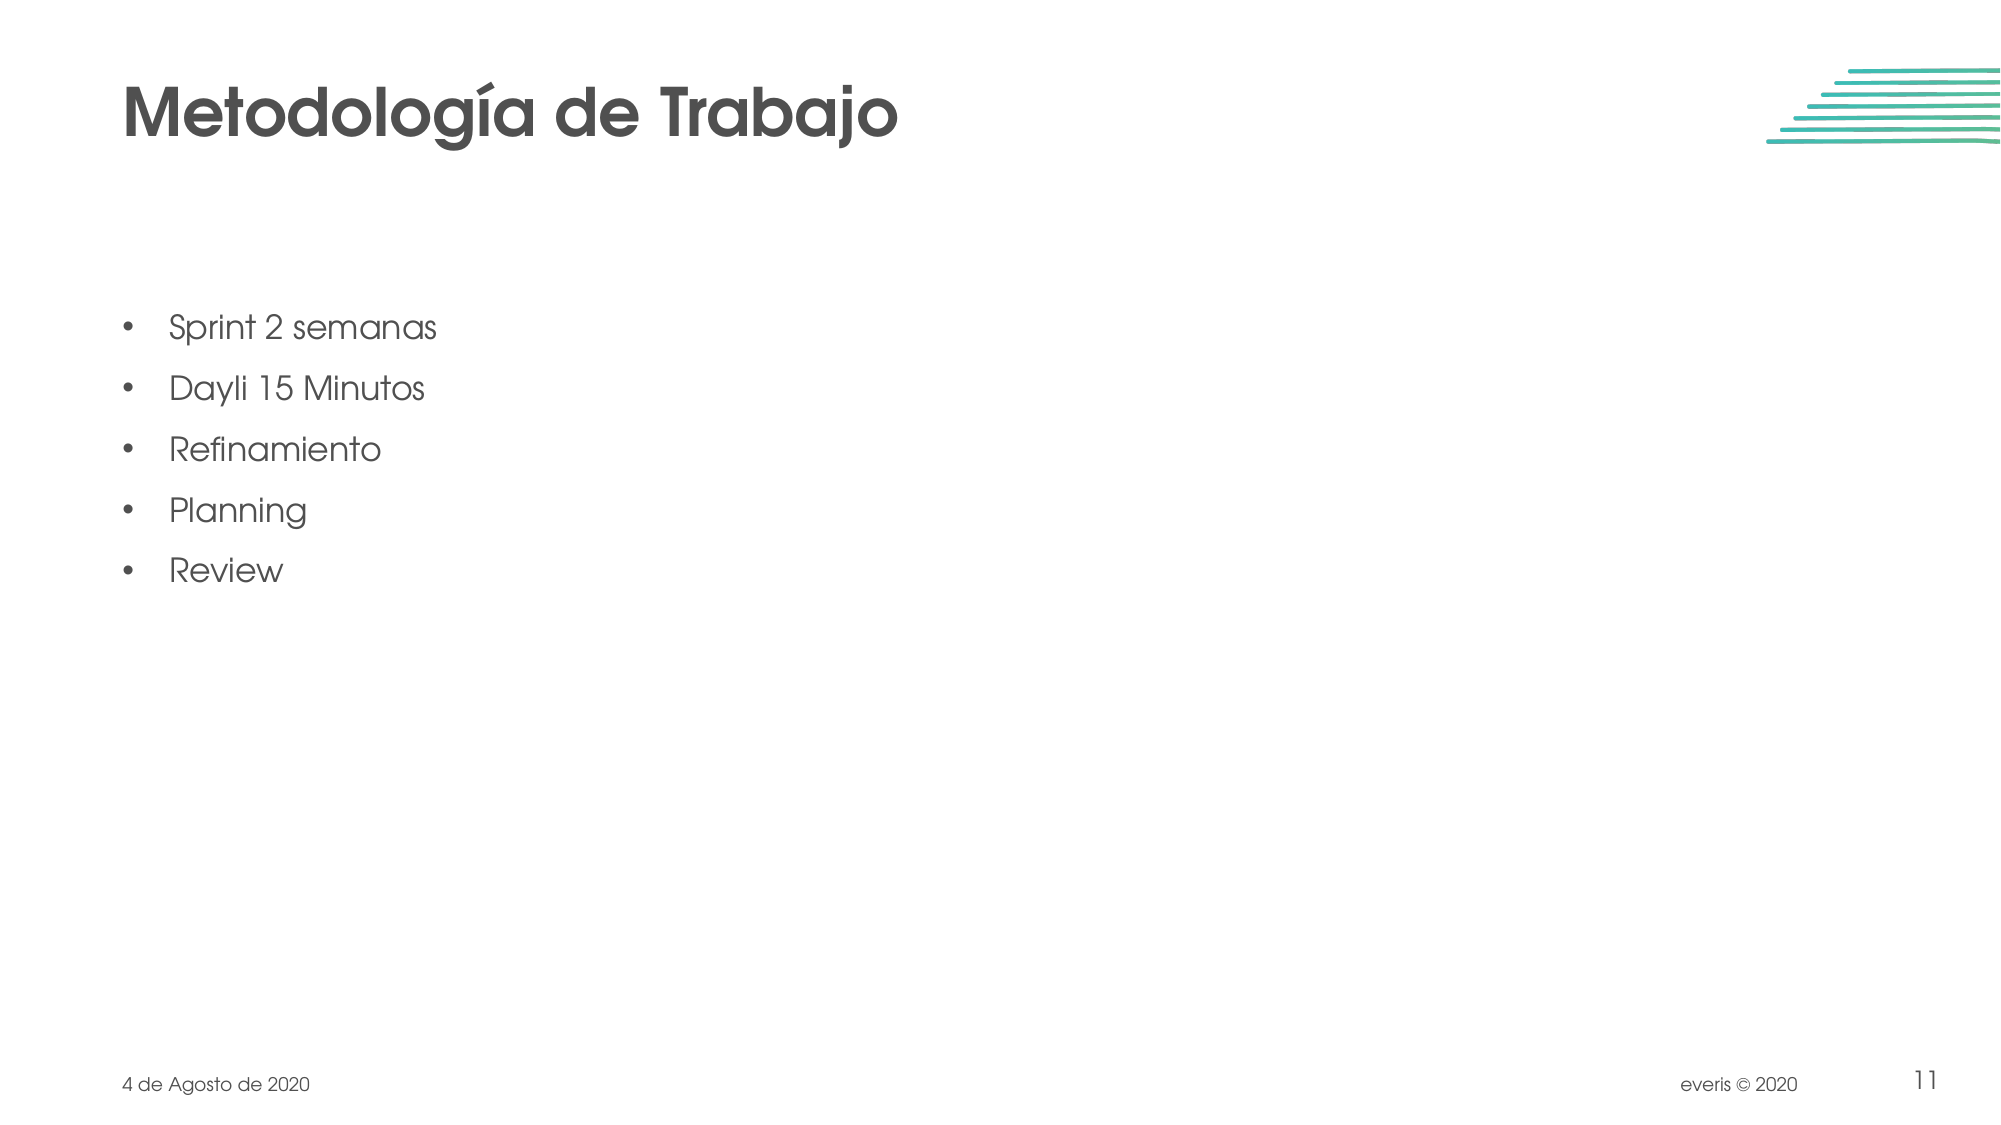

Metodología de Trabajo

Sprint 2 semanas
Dayli 15 Minutos
Refinamiento
Planning
Review

4 de Agosto de 2020
everis © 2020
11